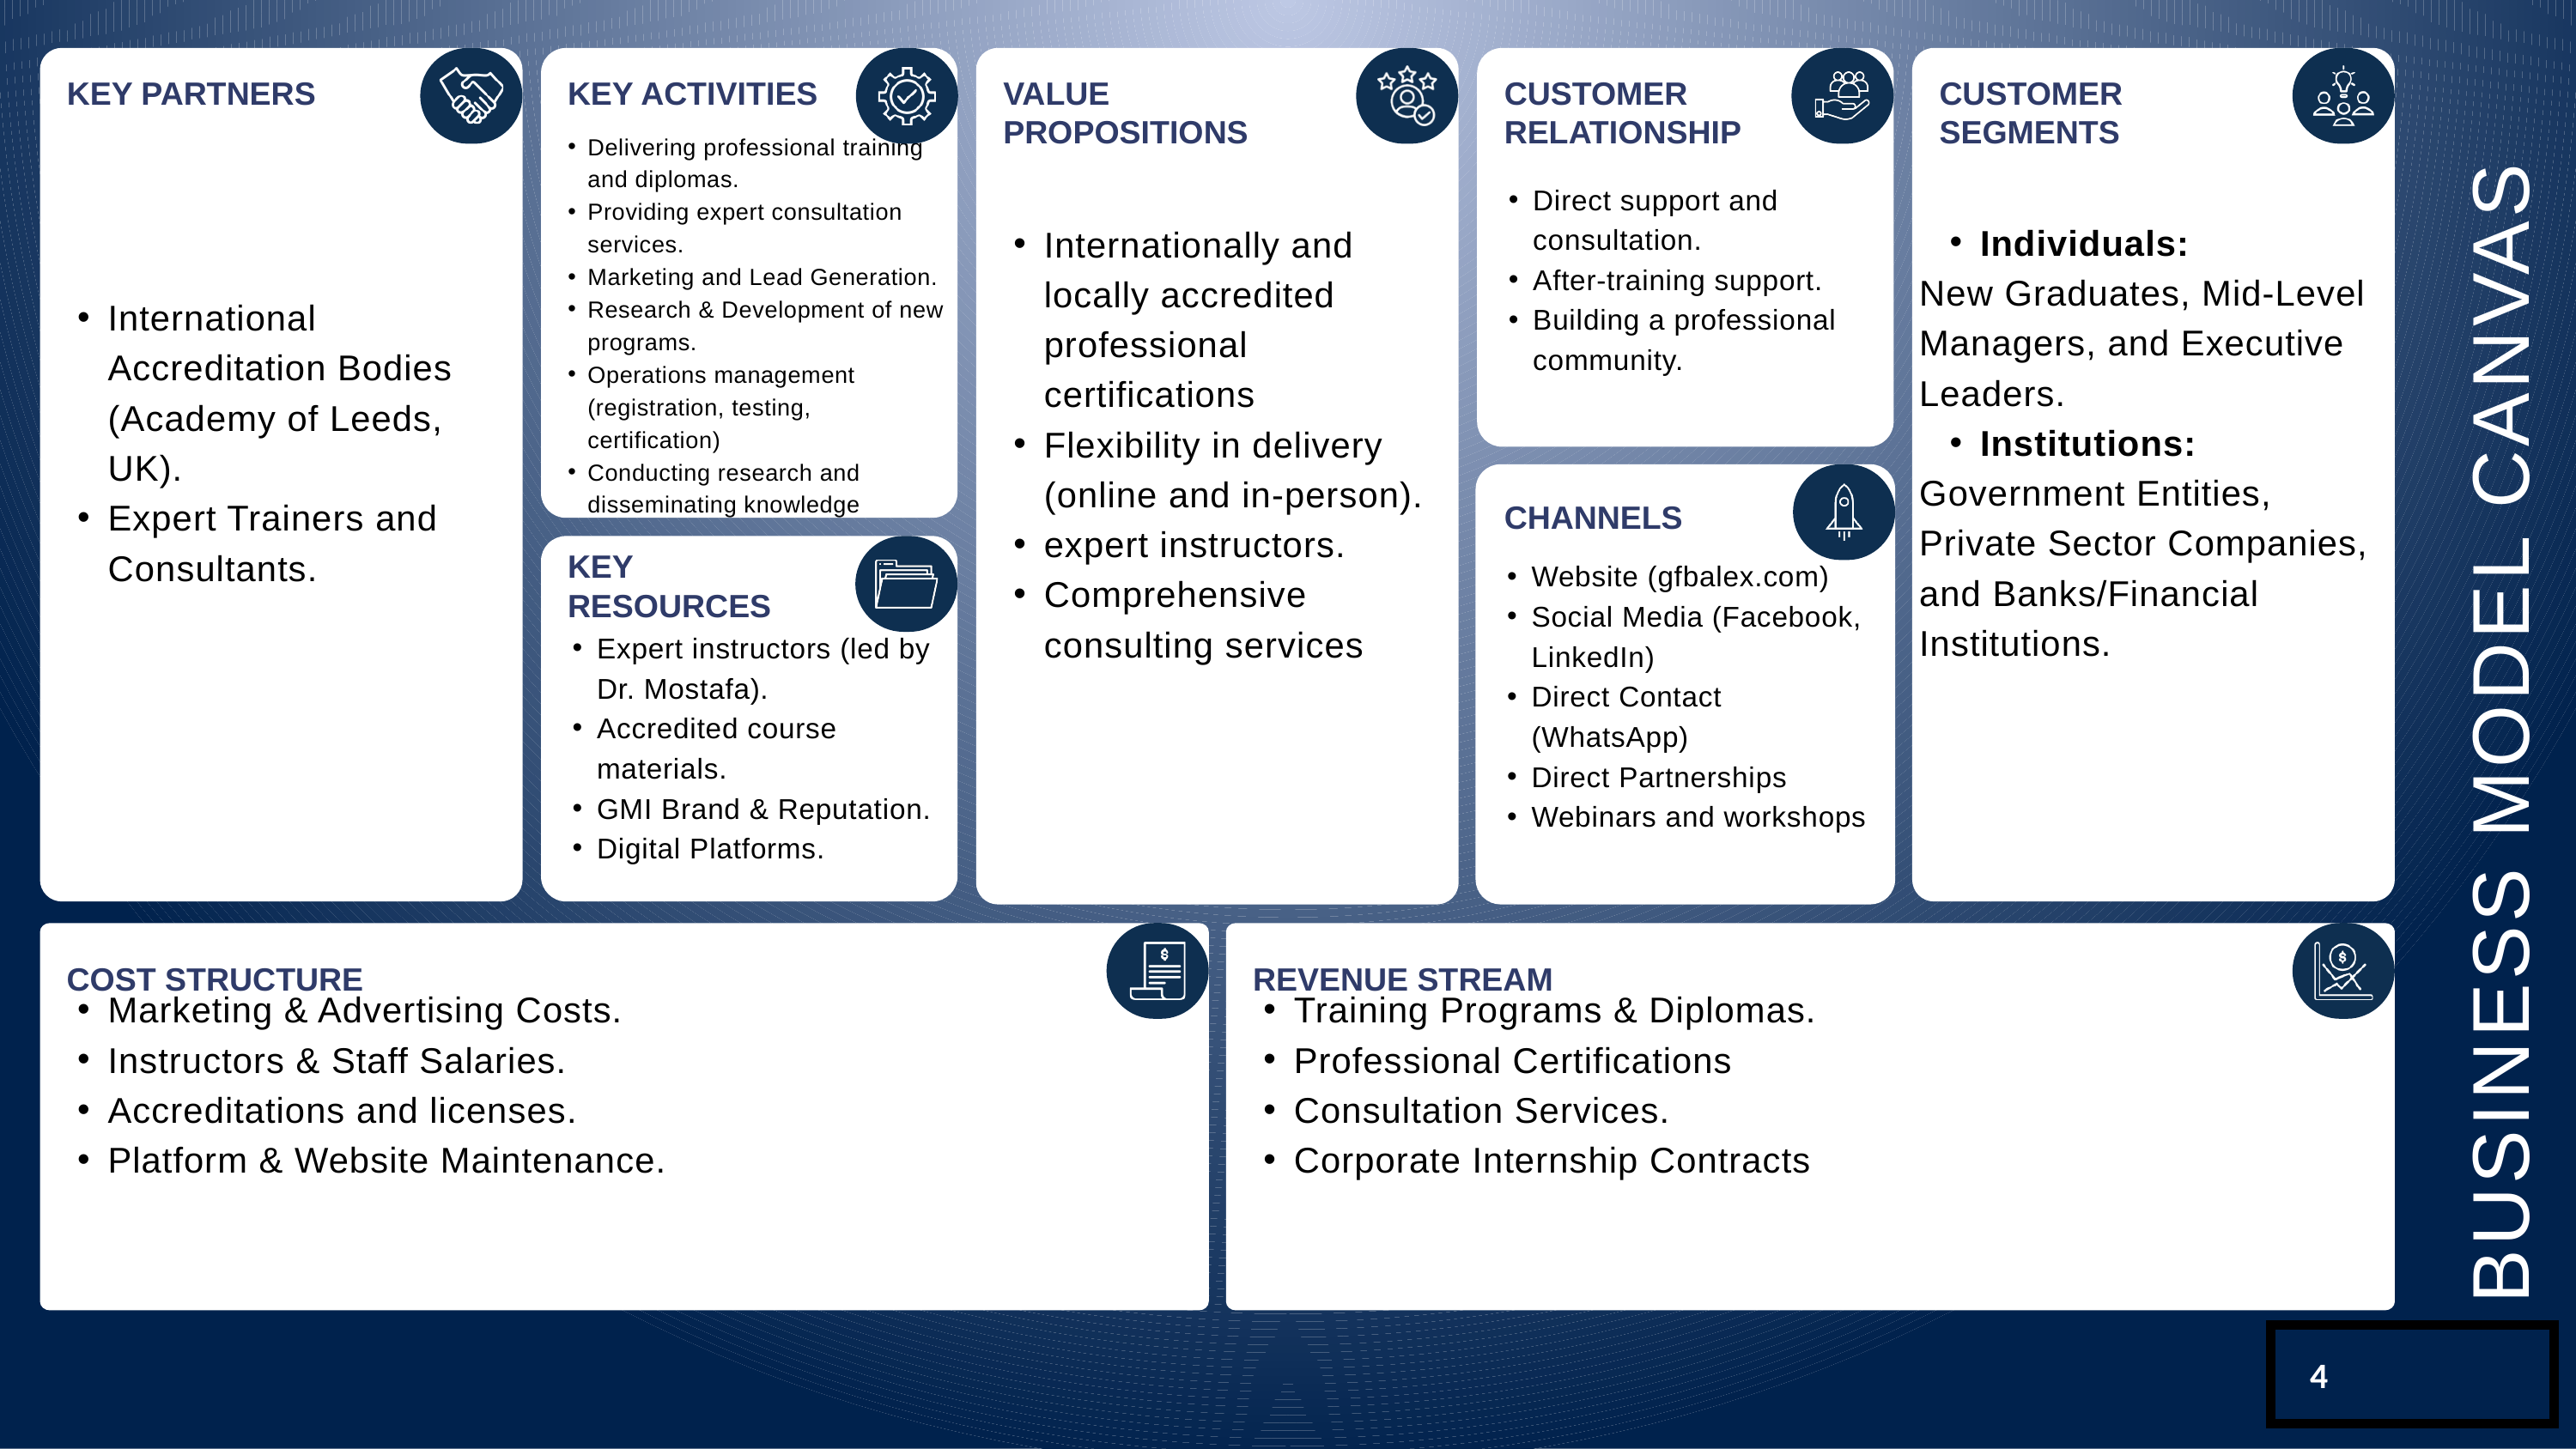

International Accreditation Bodies (Academy of Leeds, UK).
Expert Trainers and Consultants.

Delivering professional training and diplomas.
Providing expert consultation services.
Marketing and Lead Generation.
Research & Development of new programs.
Operations management (registration, testing, certification)
Conducting research and disseminating knowledge

Internationally and locally accredited professional certifications
Flexibility in delivery (online and in-person).
expert instructors.
Comprehensive consulting services

Direct support and consultation.
After-training support.
Building a professional community.

Individuals:
New Graduates, Mid-Level Managers, and Executive Leaders.
Institutions:
Government Entities, Private Sector Companies, and Banks/Financial Institutions.

KEY PARTNERS
KEY ACTIVITIES
VALUE PROPOSITIONS
CUSTOMER RELATIONSHIP
CUSTOMER
SEGMENTS

Website (gfbalex.com)
Social Media (Facebook, LinkedIn)
Direct Contact (WhatsApp)
Direct Partnerships
Webinars and workshops

CHANNELS

Expert instructors (led by Dr. Mostafa).
Accredited course materials.
GMI Brand & Reputation.
Digital Platforms.

KEY
RESOURCES

BUSINESS MODEL CANVAS

Marketing & Advertising Costs.
Instructors & Staff Salaries.
Accreditations and licenses.
Platform & Website Maintenance.

Training Programs & Diplomas.
Professional Certifications
Consultation Services.
Corporate Internship Contracts

COST STRUCTURE
REVENUE STREAM